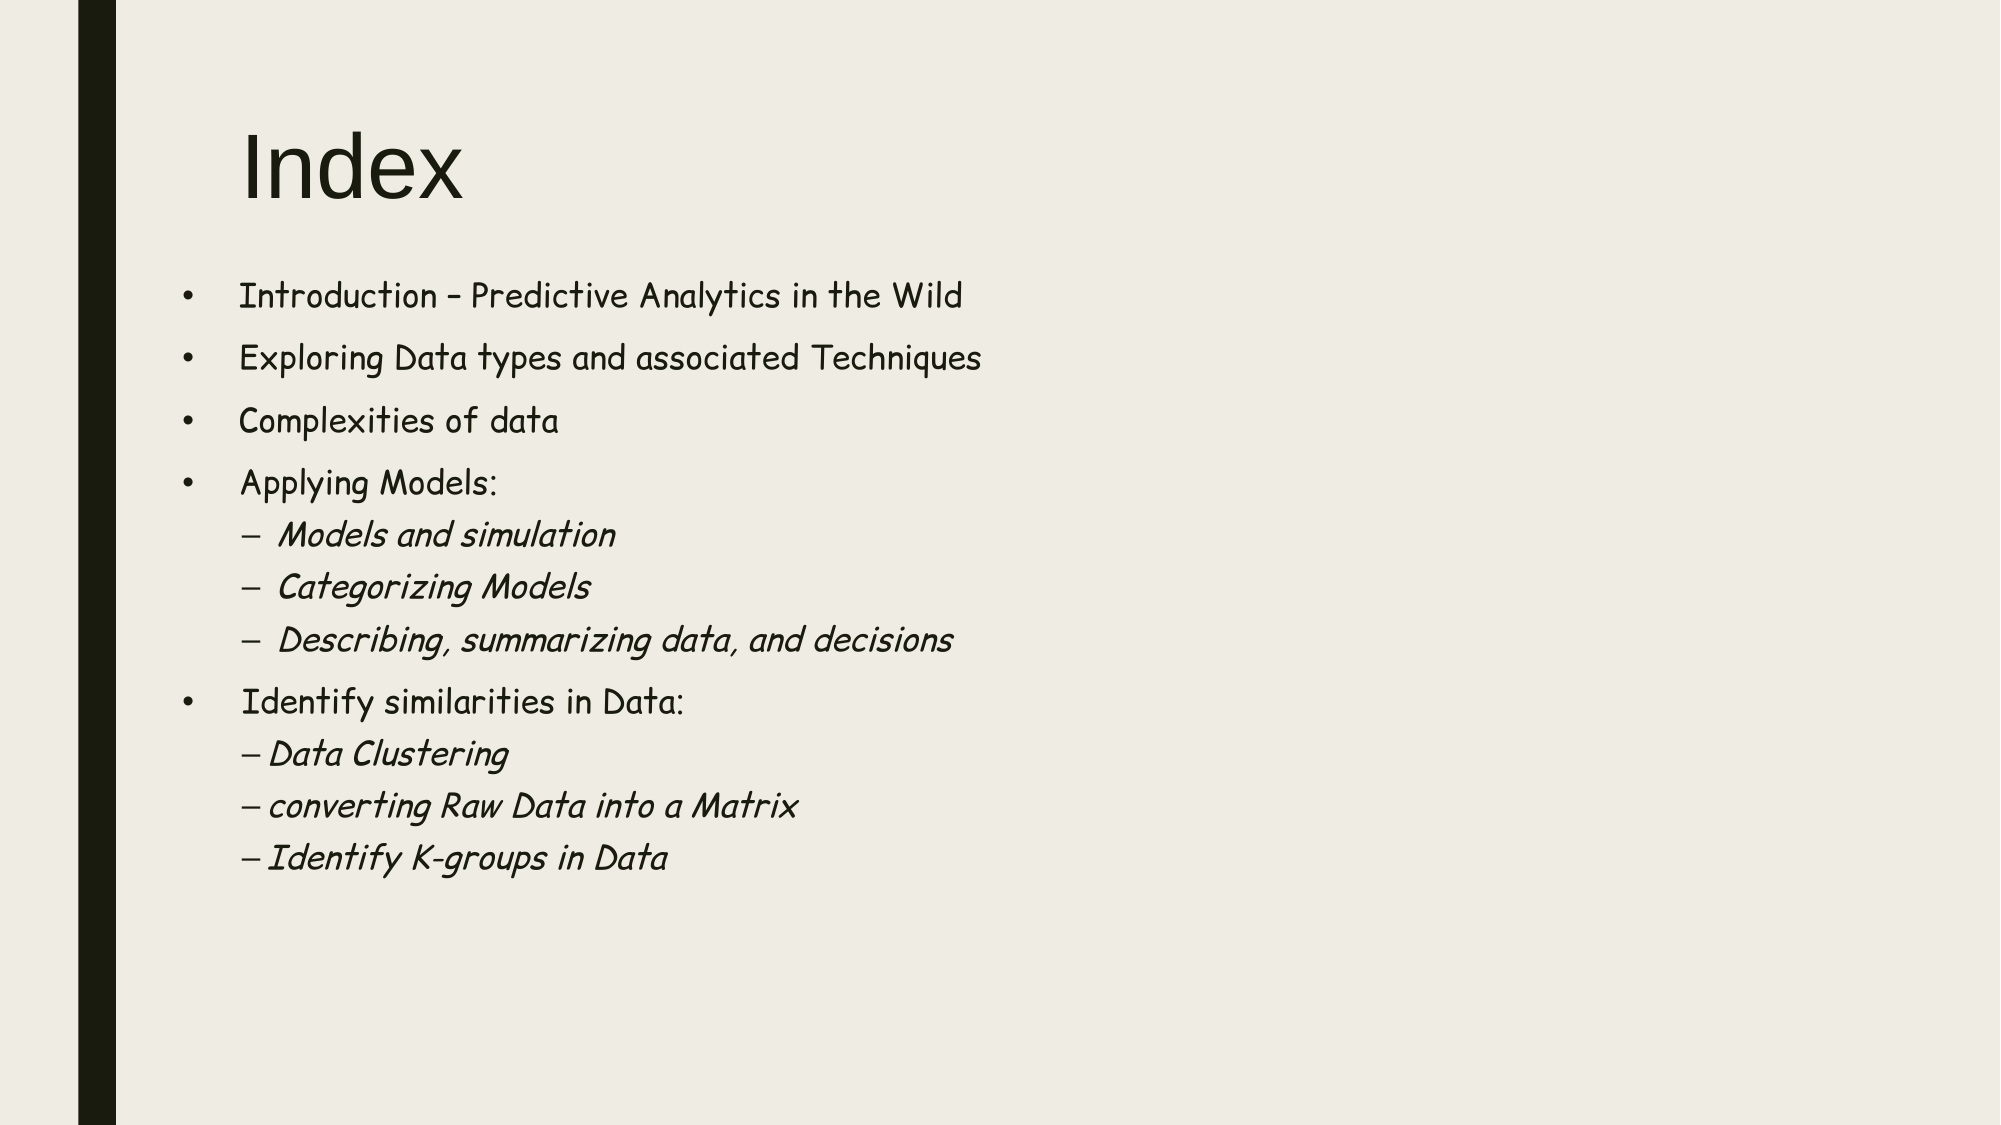

# Index
Introduction – Predictive Analytics in the Wild
Exploring Data types and associated Techniques
Complexities of data
Applying Models:
Models and simulation
Categorizing Models
Describing, summarizing data, and decisions
Identify similarities in Data:
Data Clustering
converting Raw Data into a Matrix
Identify K-groups in Data